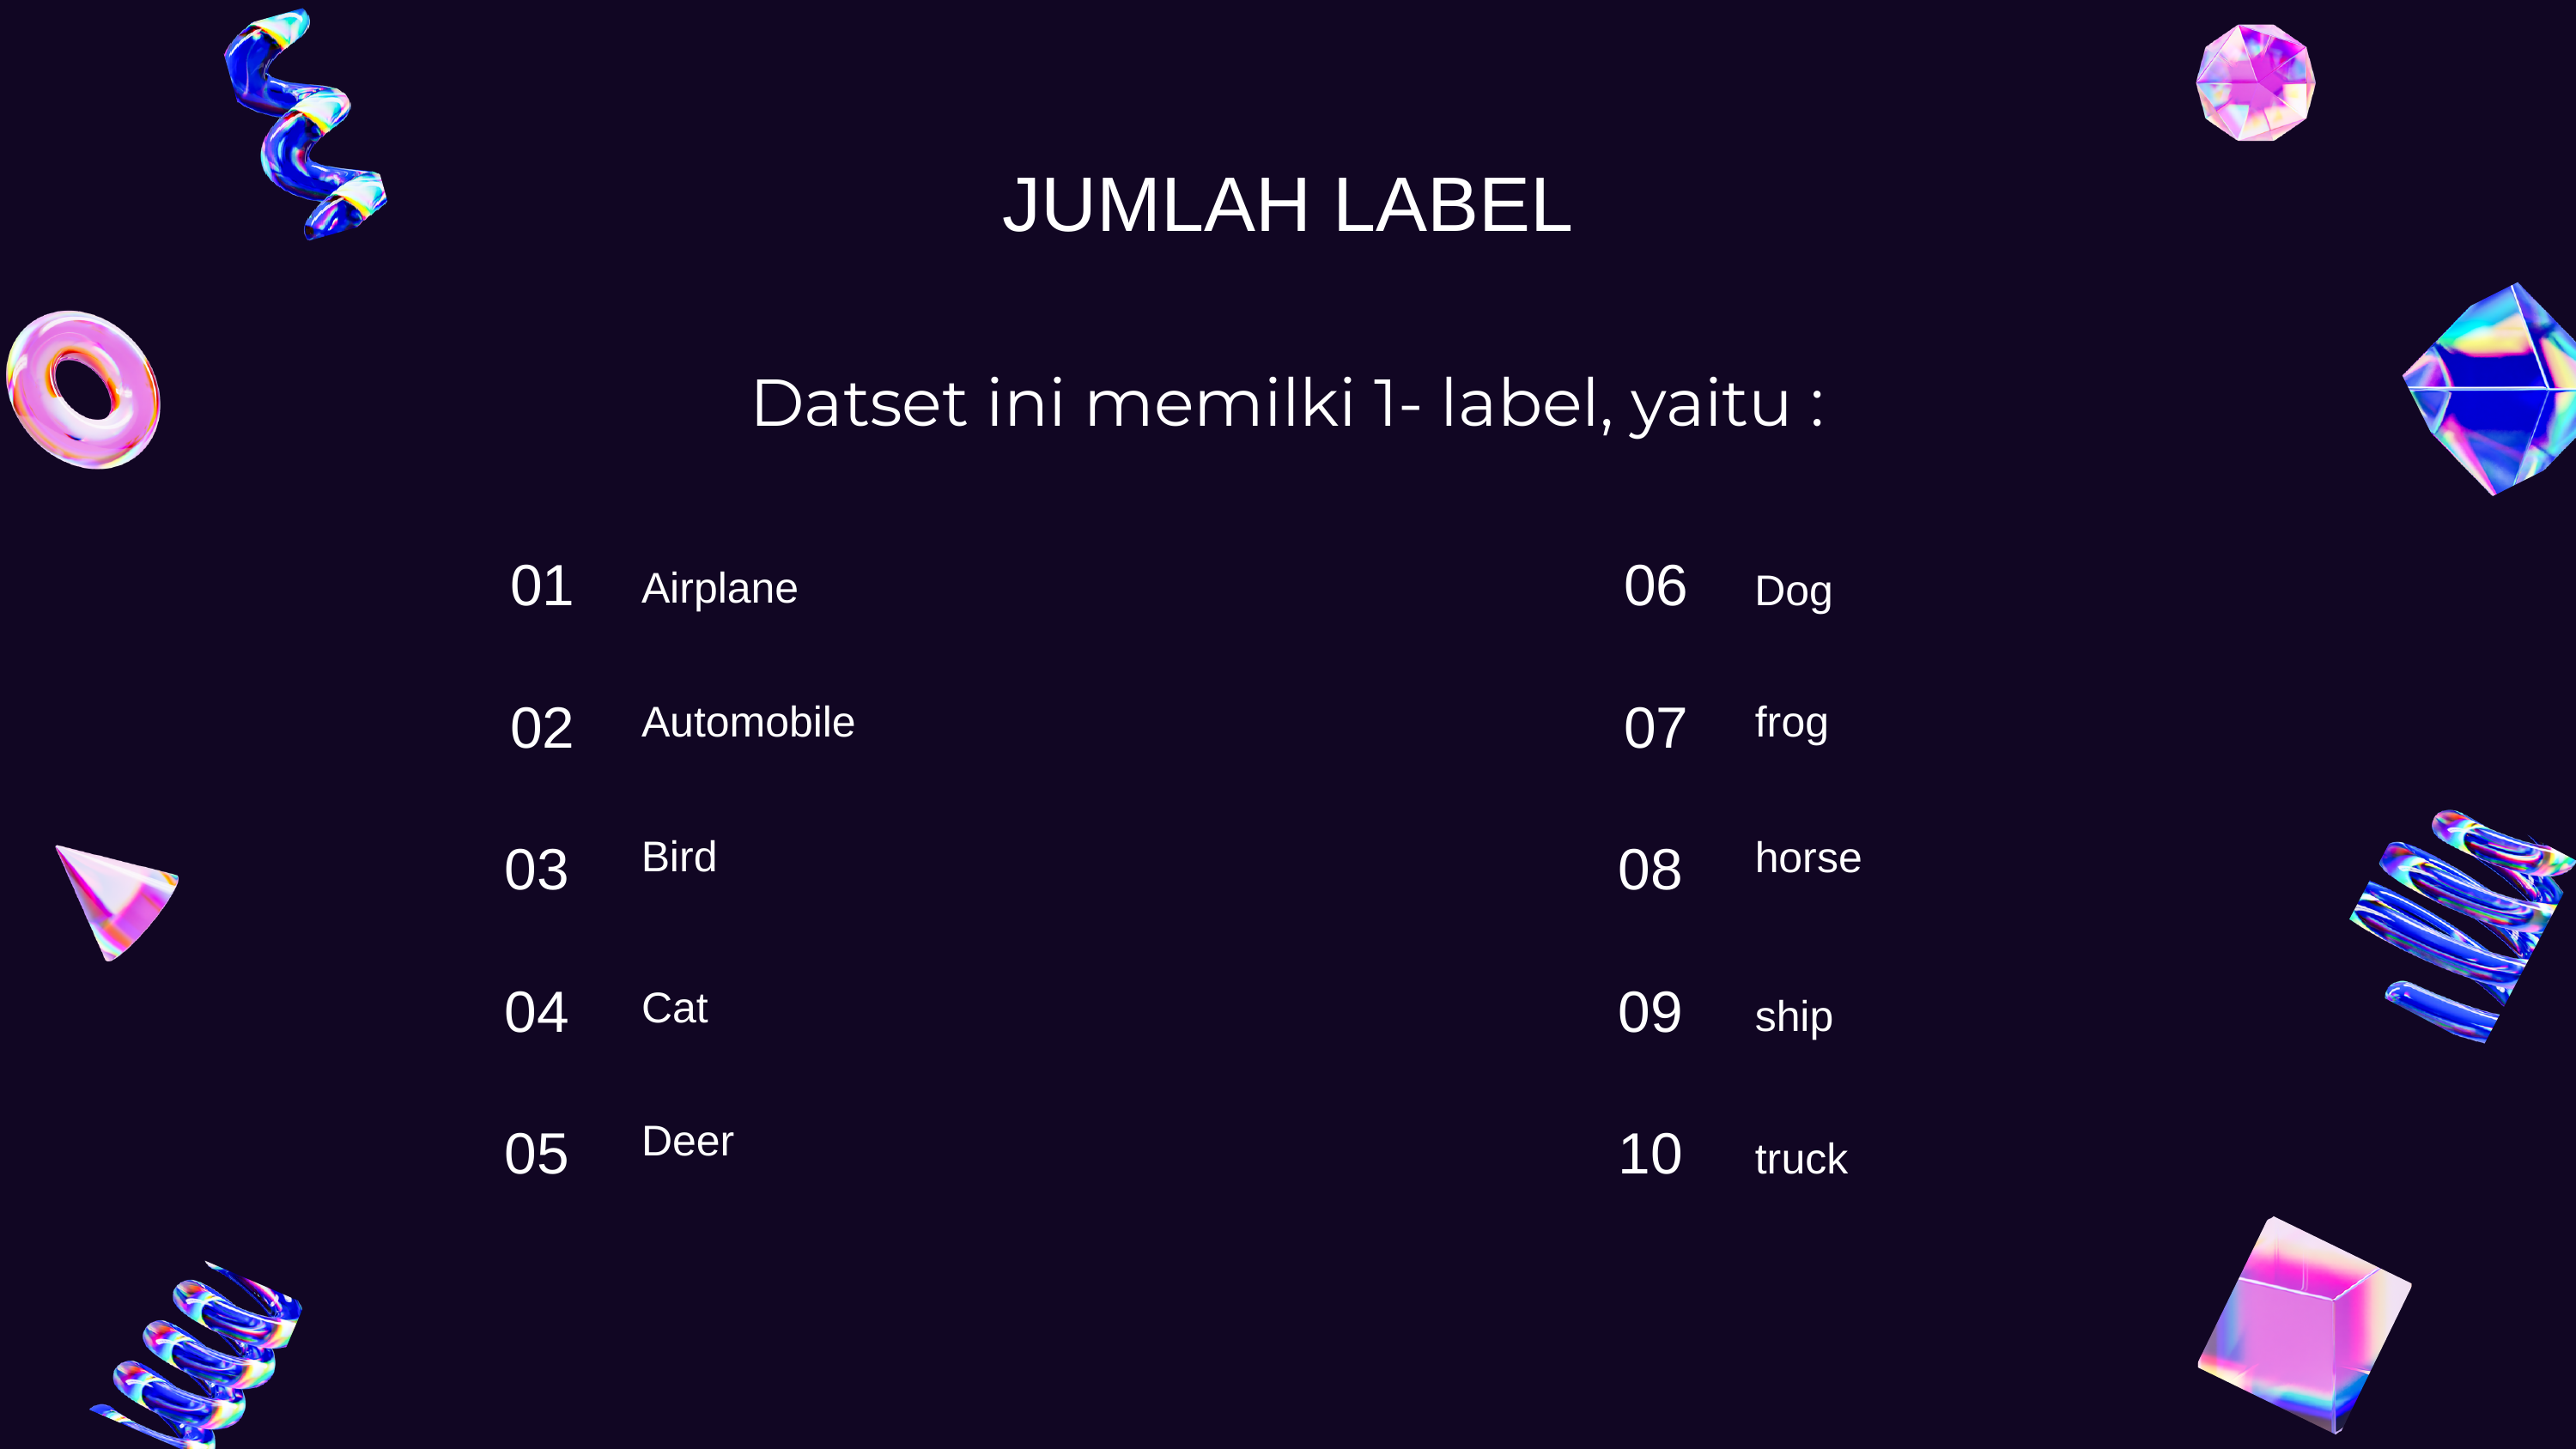

JUMLAH LABEL

Datset ini memilki 1- label, yaitu :
01
06
Airplane
Dog
02
07
Automobile
frog

03
Bird
08
horse

04
09
Cat
ship
05
10
Deer
truck